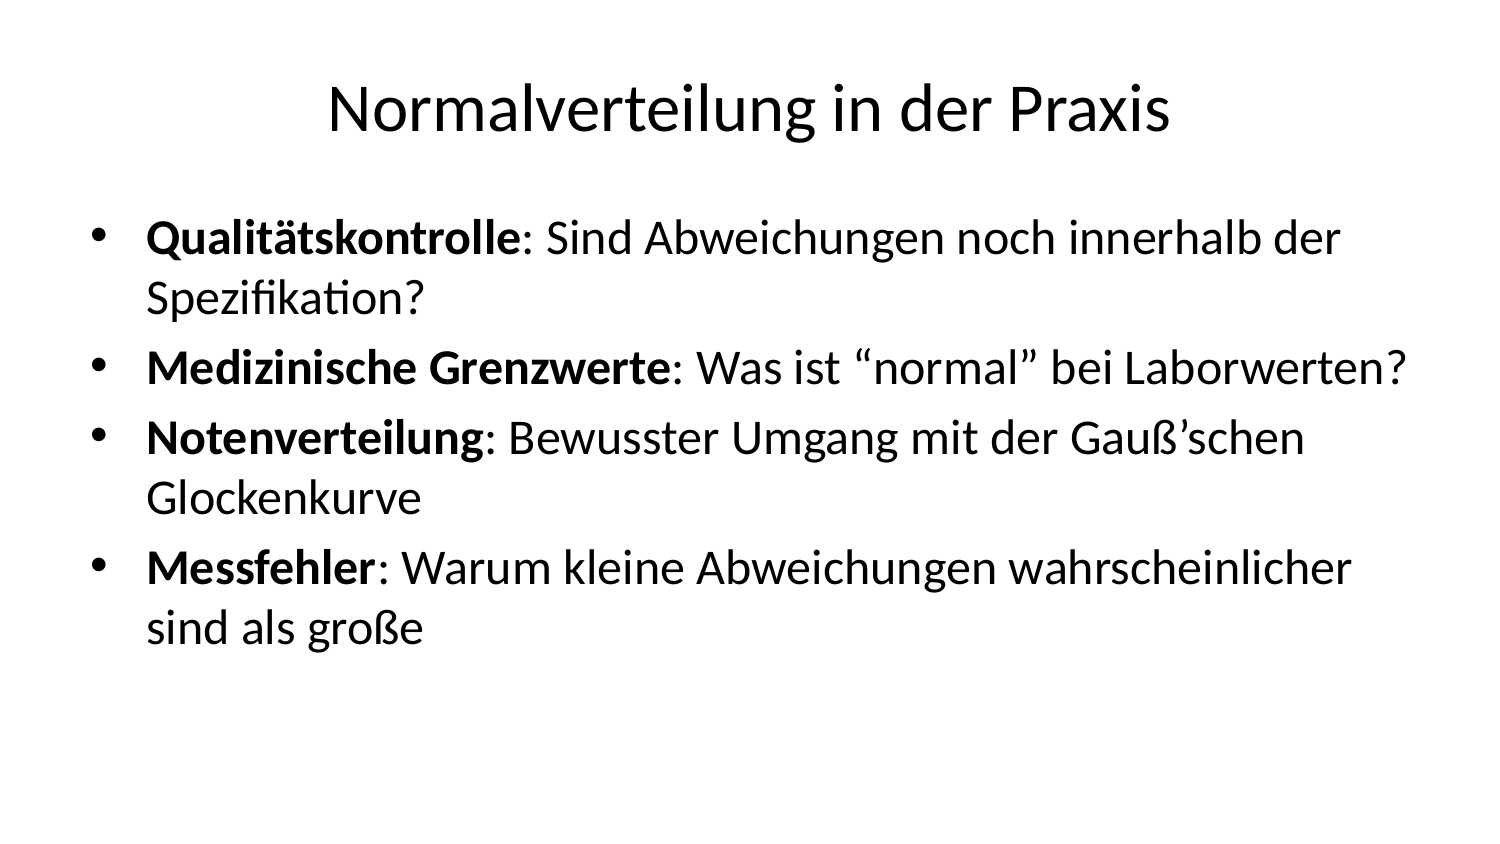

# Normalverteilung in der Praxis
Qualitätskontrolle: Sind Abweichungen noch innerhalb der Spezifikation?
Medizinische Grenzwerte: Was ist “normal” bei Laborwerten?
Notenverteilung: Bewusster Umgang mit der Gauß’schen Glockenkurve
Messfehler: Warum kleine Abweichungen wahrscheinlicher sind als große